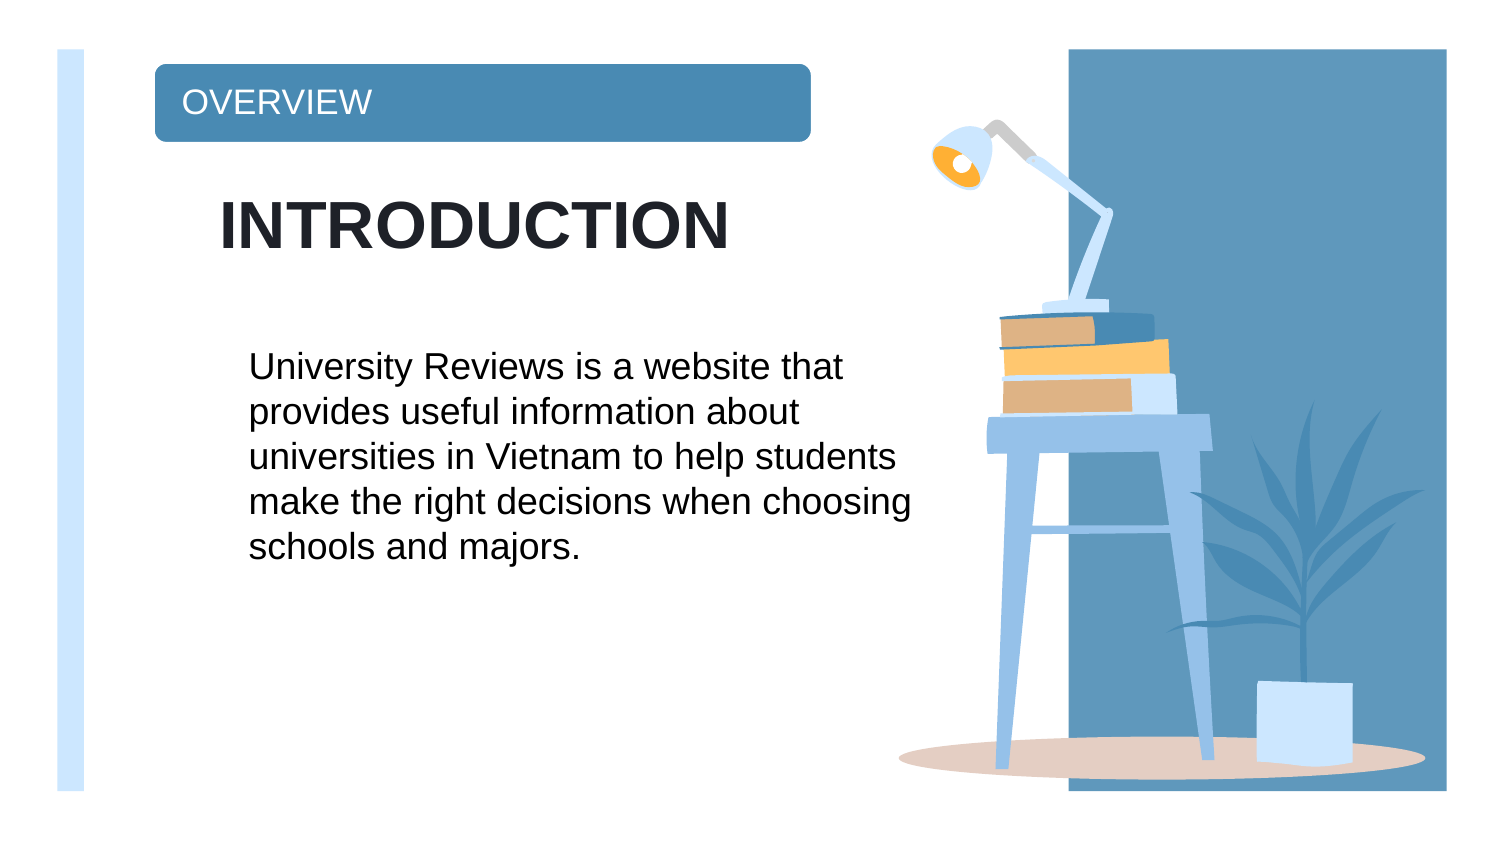

OVERVIEW

# INTRODUCTION

University Reviews is a website that provides useful information about universities in Vietnam to help students make the right decisions when choosing schools and majors.